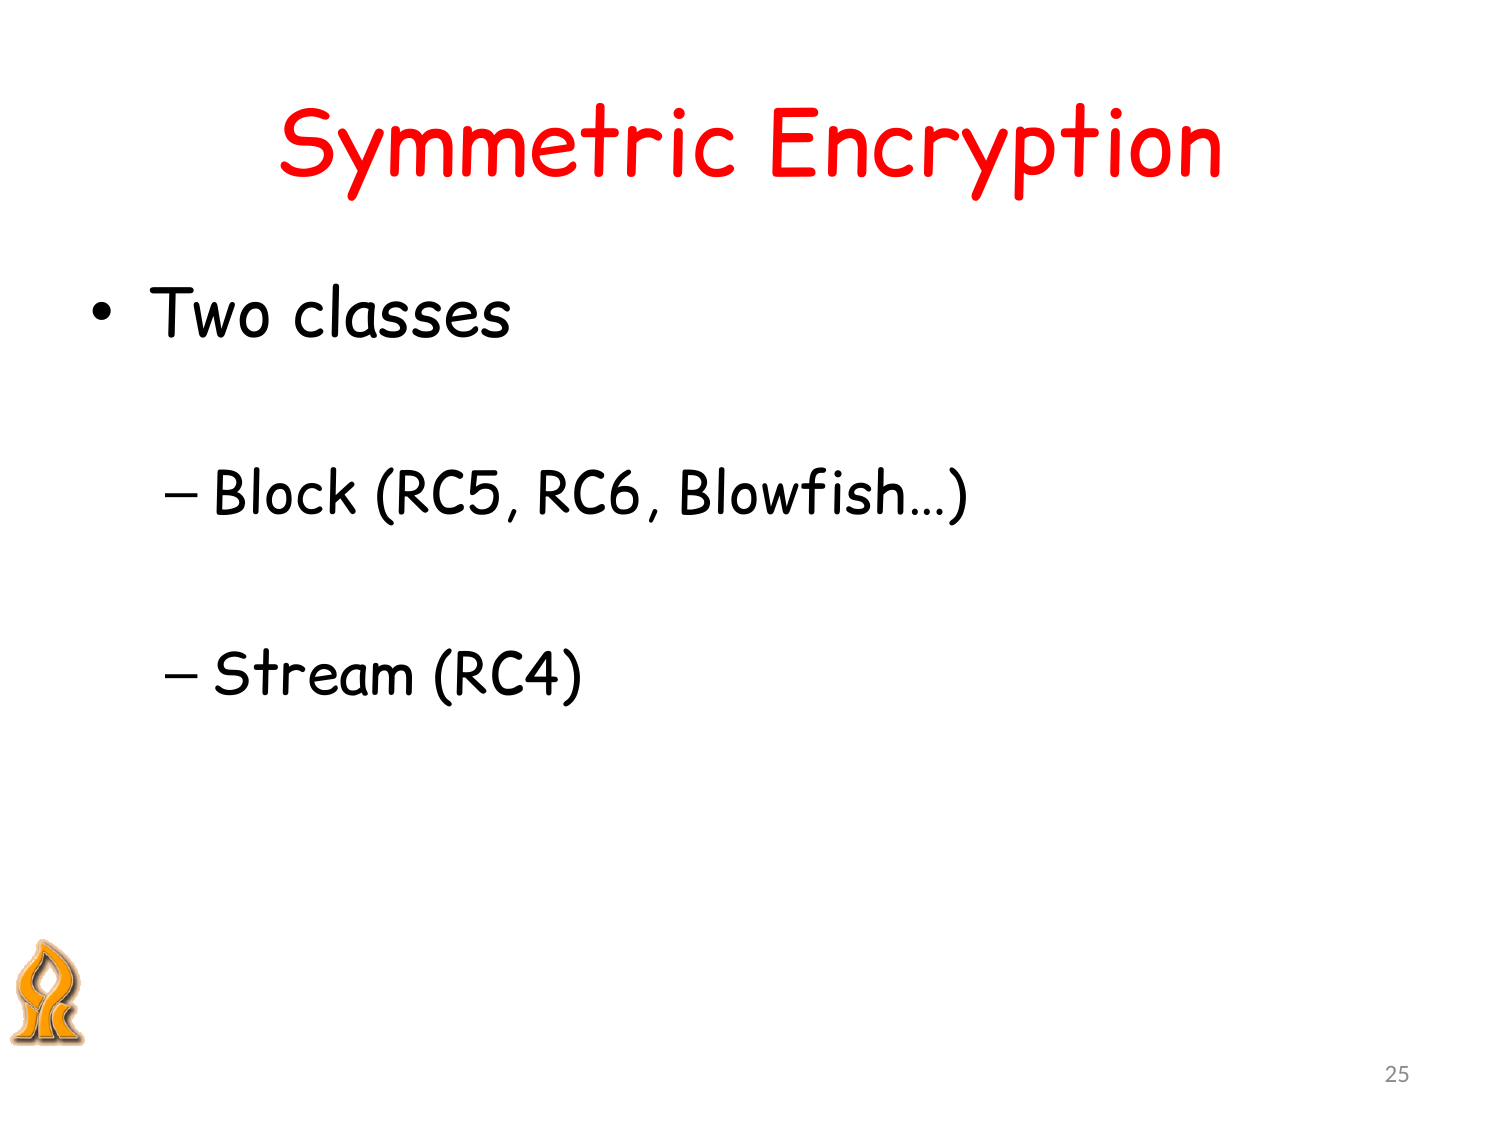

# Symmetric Encryption
Two classes

Block (RC5, RC6, Blowfish…)

Stream (RC4)
25